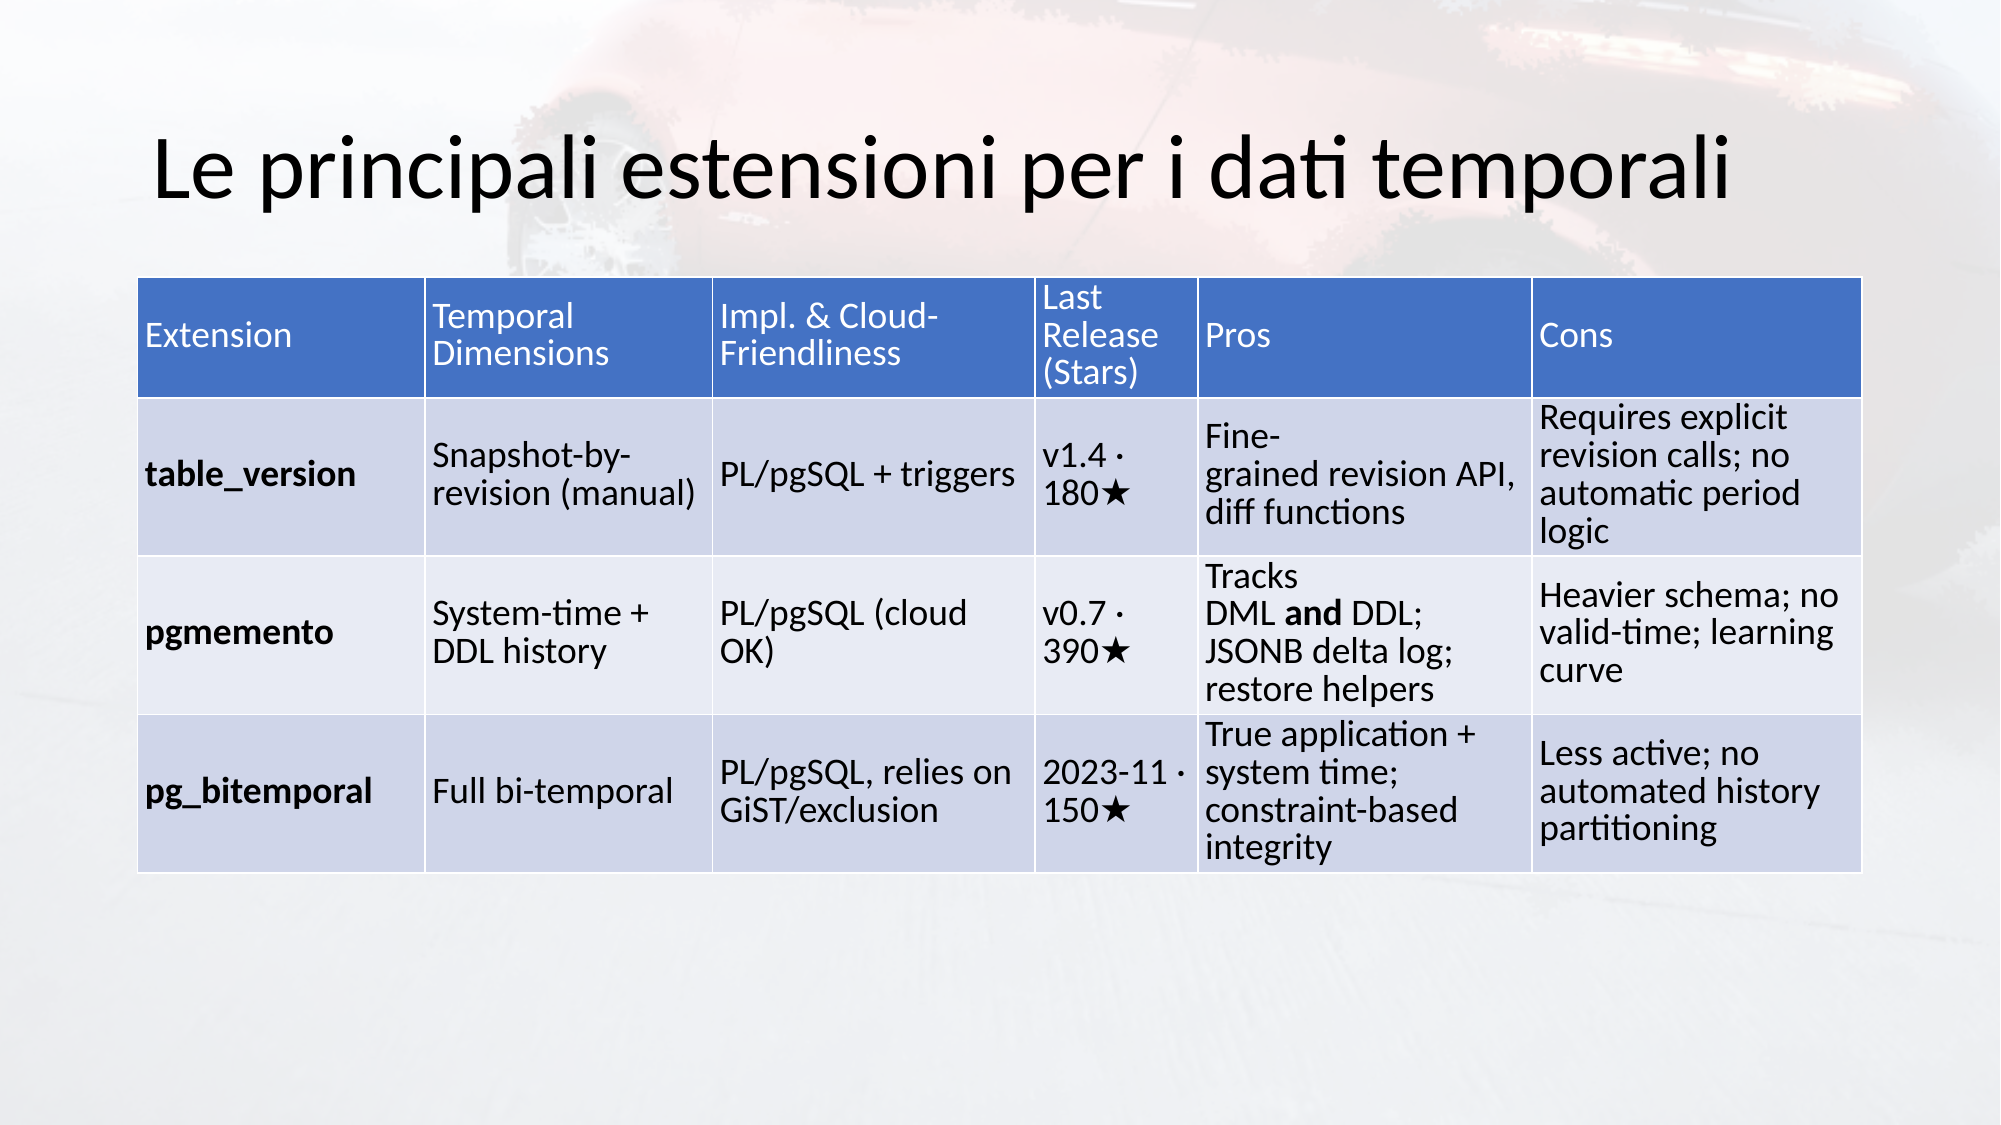

# Le principali estensioni per i dati temporali
| Extension | Temporal Dimensions | Impl. & Cloud-Friendliness | Last Release (Stars) | Pros | Cons |
| --- | --- | --- | --- | --- | --- |
| table\_version | Snapshot-by-revision (manual) | PL/pgSQL + triggers | v1.4 · 180★ | Fine-grained revision API, diff functions | Requires explicit revision calls; no automatic period logic |
| pgmemento | System-time + DDL history | PL/pgSQL (cloud OK) | v0.7 · 390★ | Tracks DML and DDL; JSONB delta log; restore helpers | Heavier schema; no valid-time; learning curve |
| pg\_bitemporal | Full bi-temporal | PL/pgSQL, relies on GiST/exclusion | 2023-11 · 150★ | True application + system time; constraint-based integrity | Less active; no automated history partitioning |